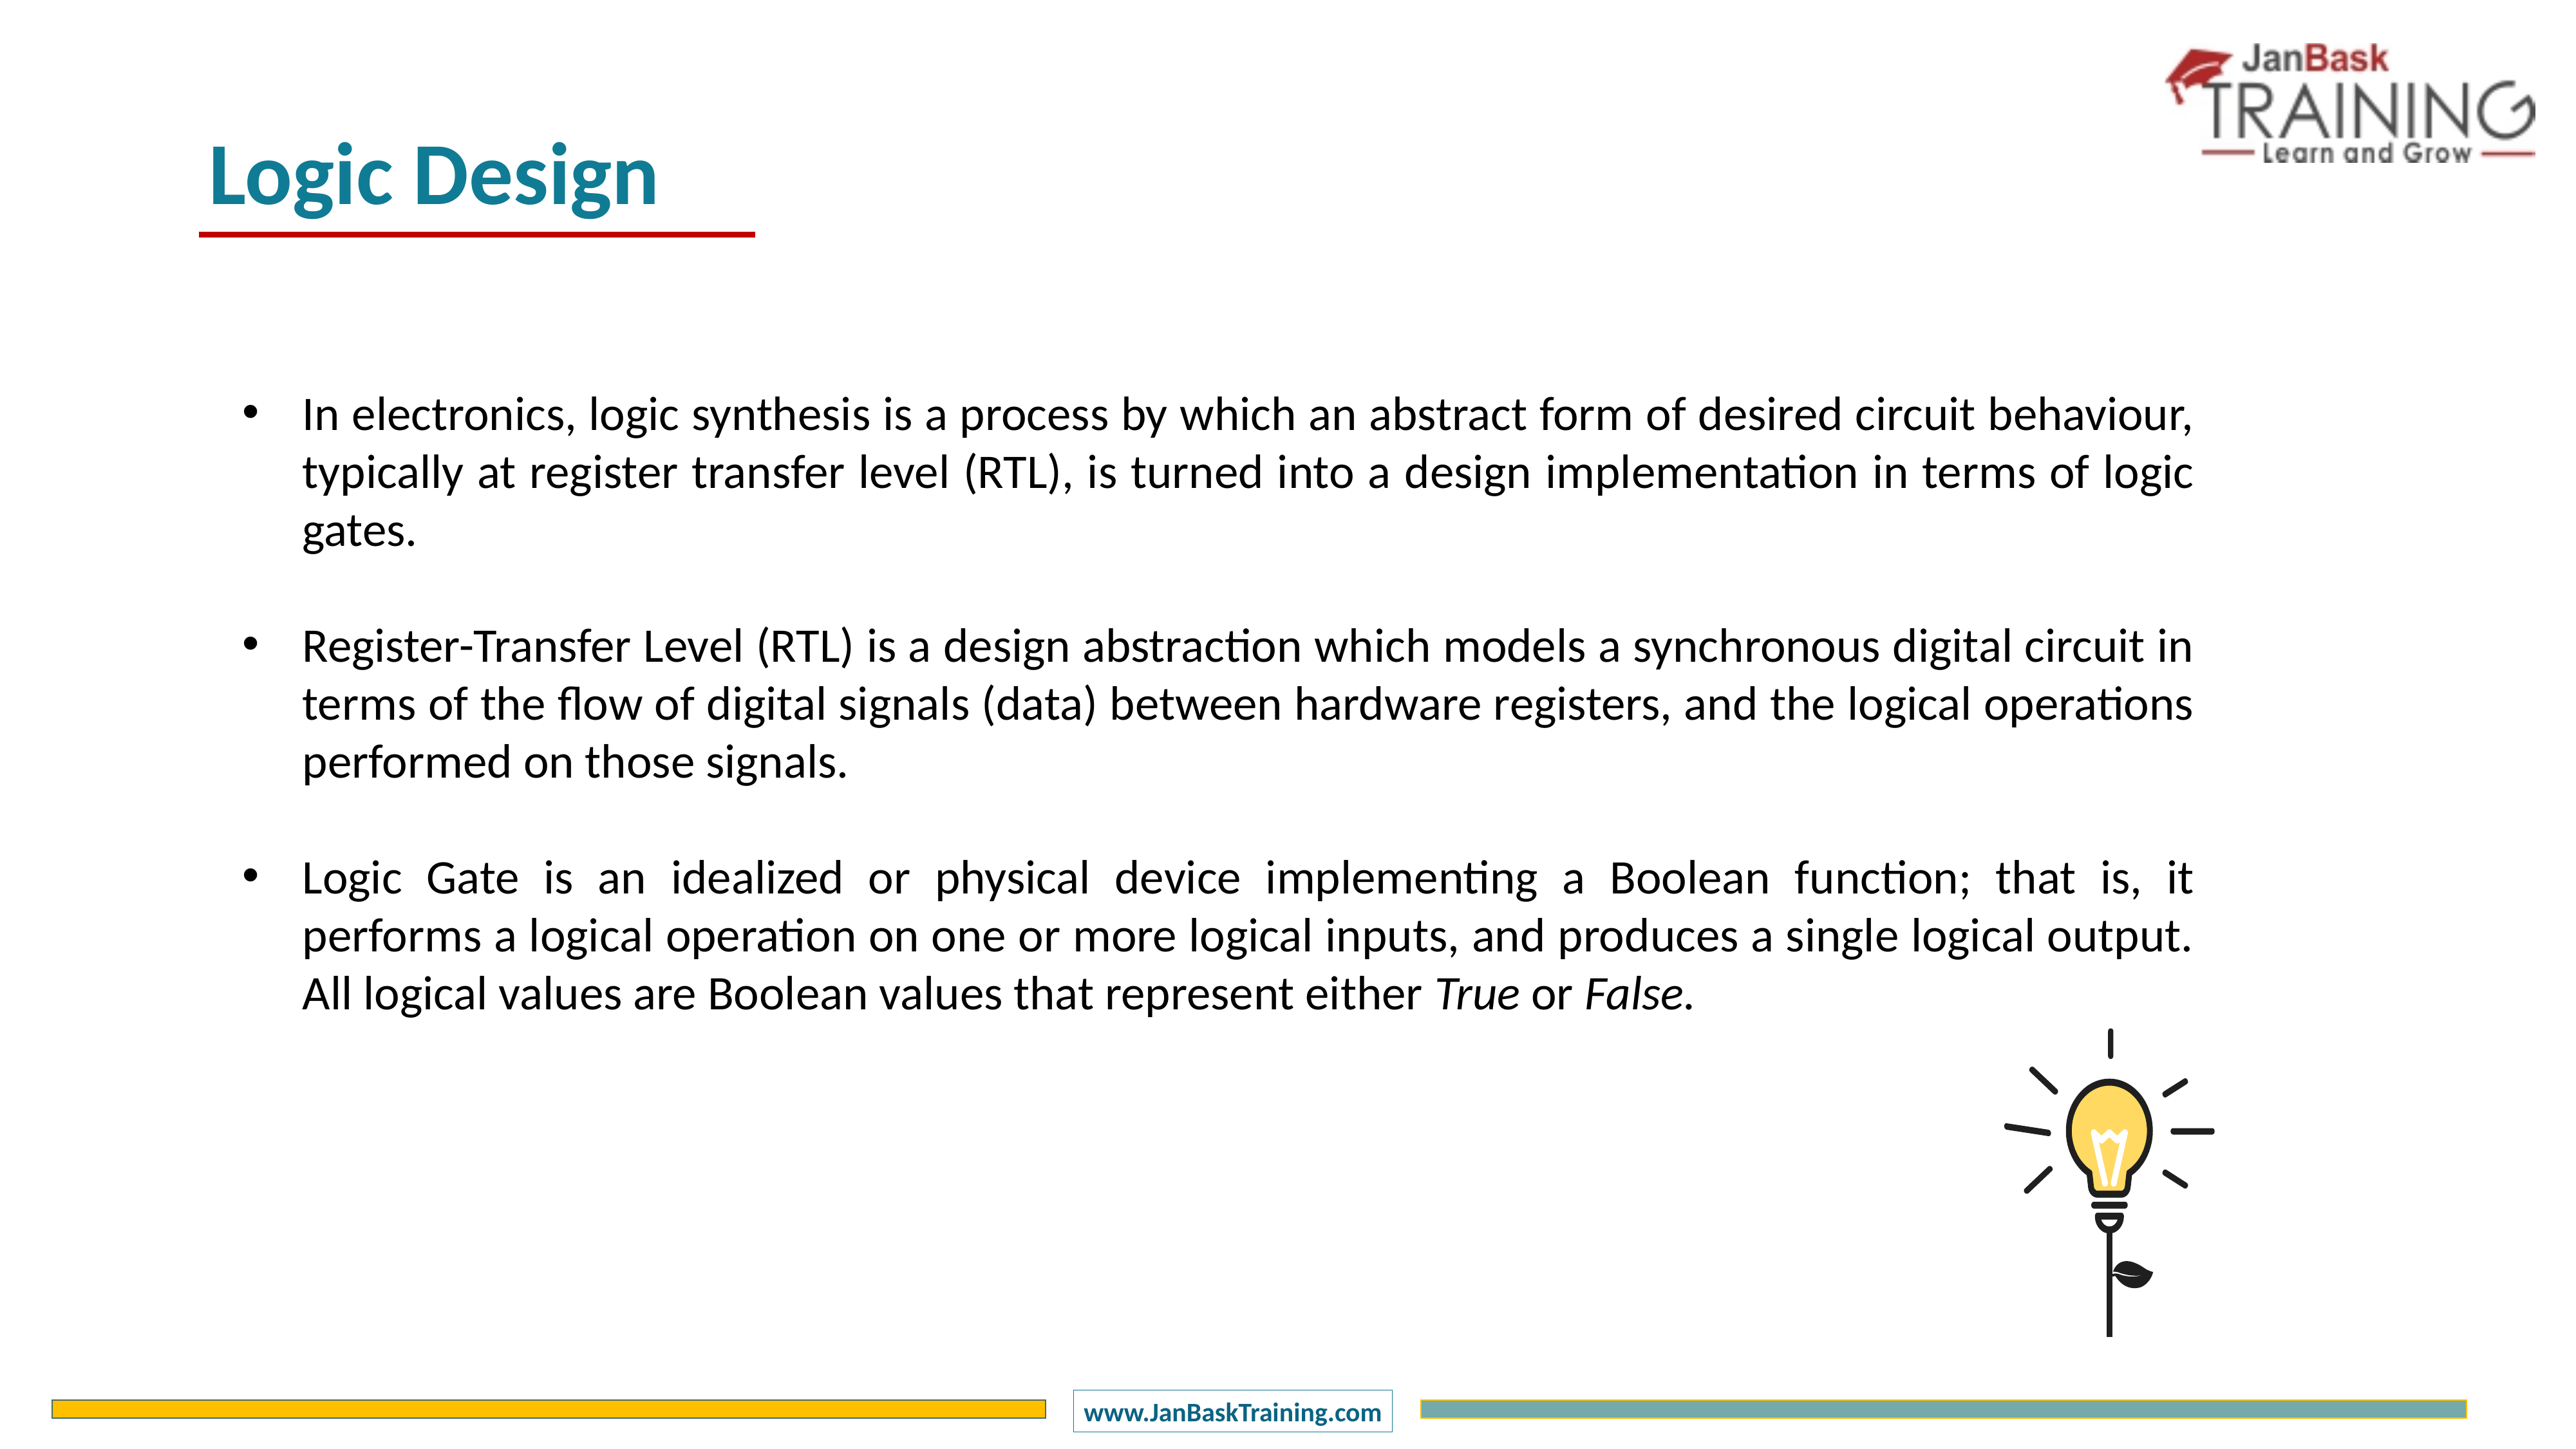

Logic Design
In electronics, logic synthesis is a process by which an abstract form of desired circuit behaviour, typically at register transfer level (RTL), is turned into a design implementation in terms of logic gates.

Register-Transfer Level (RTL) is a design abstraction which models a synchronous digital circuit in terms of the flow of digital signals (data) between hardware registers, and the logical operations performed on those signals.

Logic Gate is an idealized or physical device implementing a Boolean function; that is, it performs a logical operation on one or more logical inputs, and produces a single logical output. All logical values are Boolean values that represent either True or False.